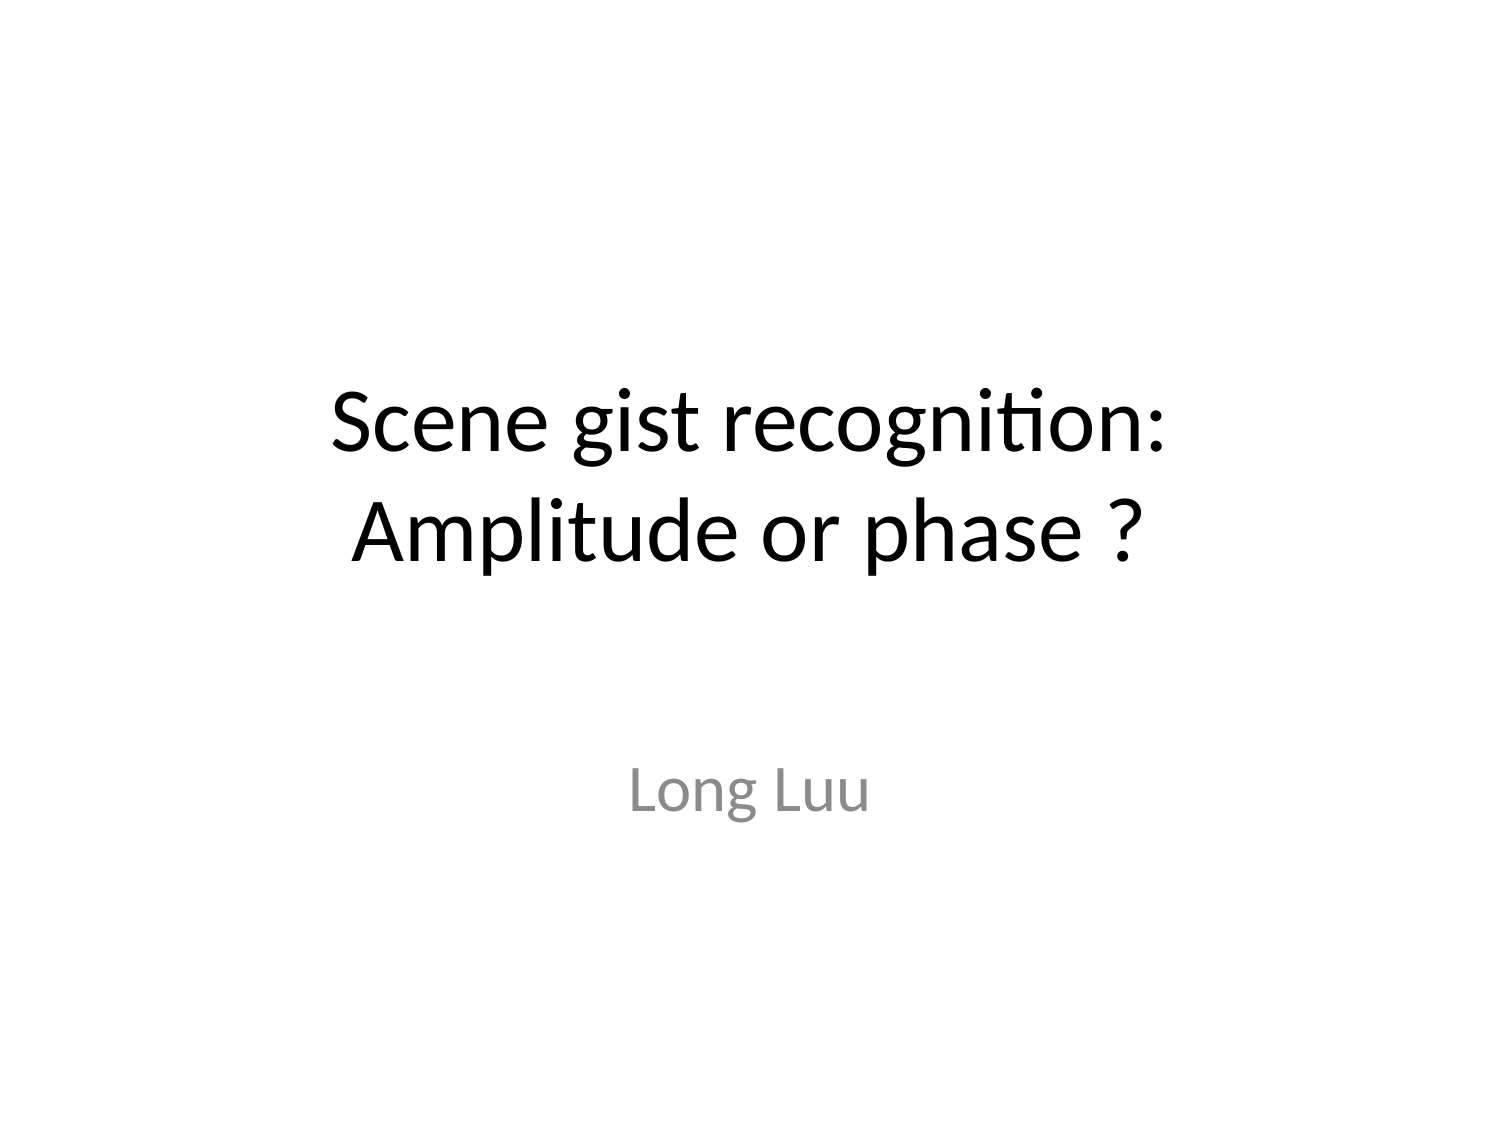

# Scene gist recognition: Amplitude or phase ?
Long Luu